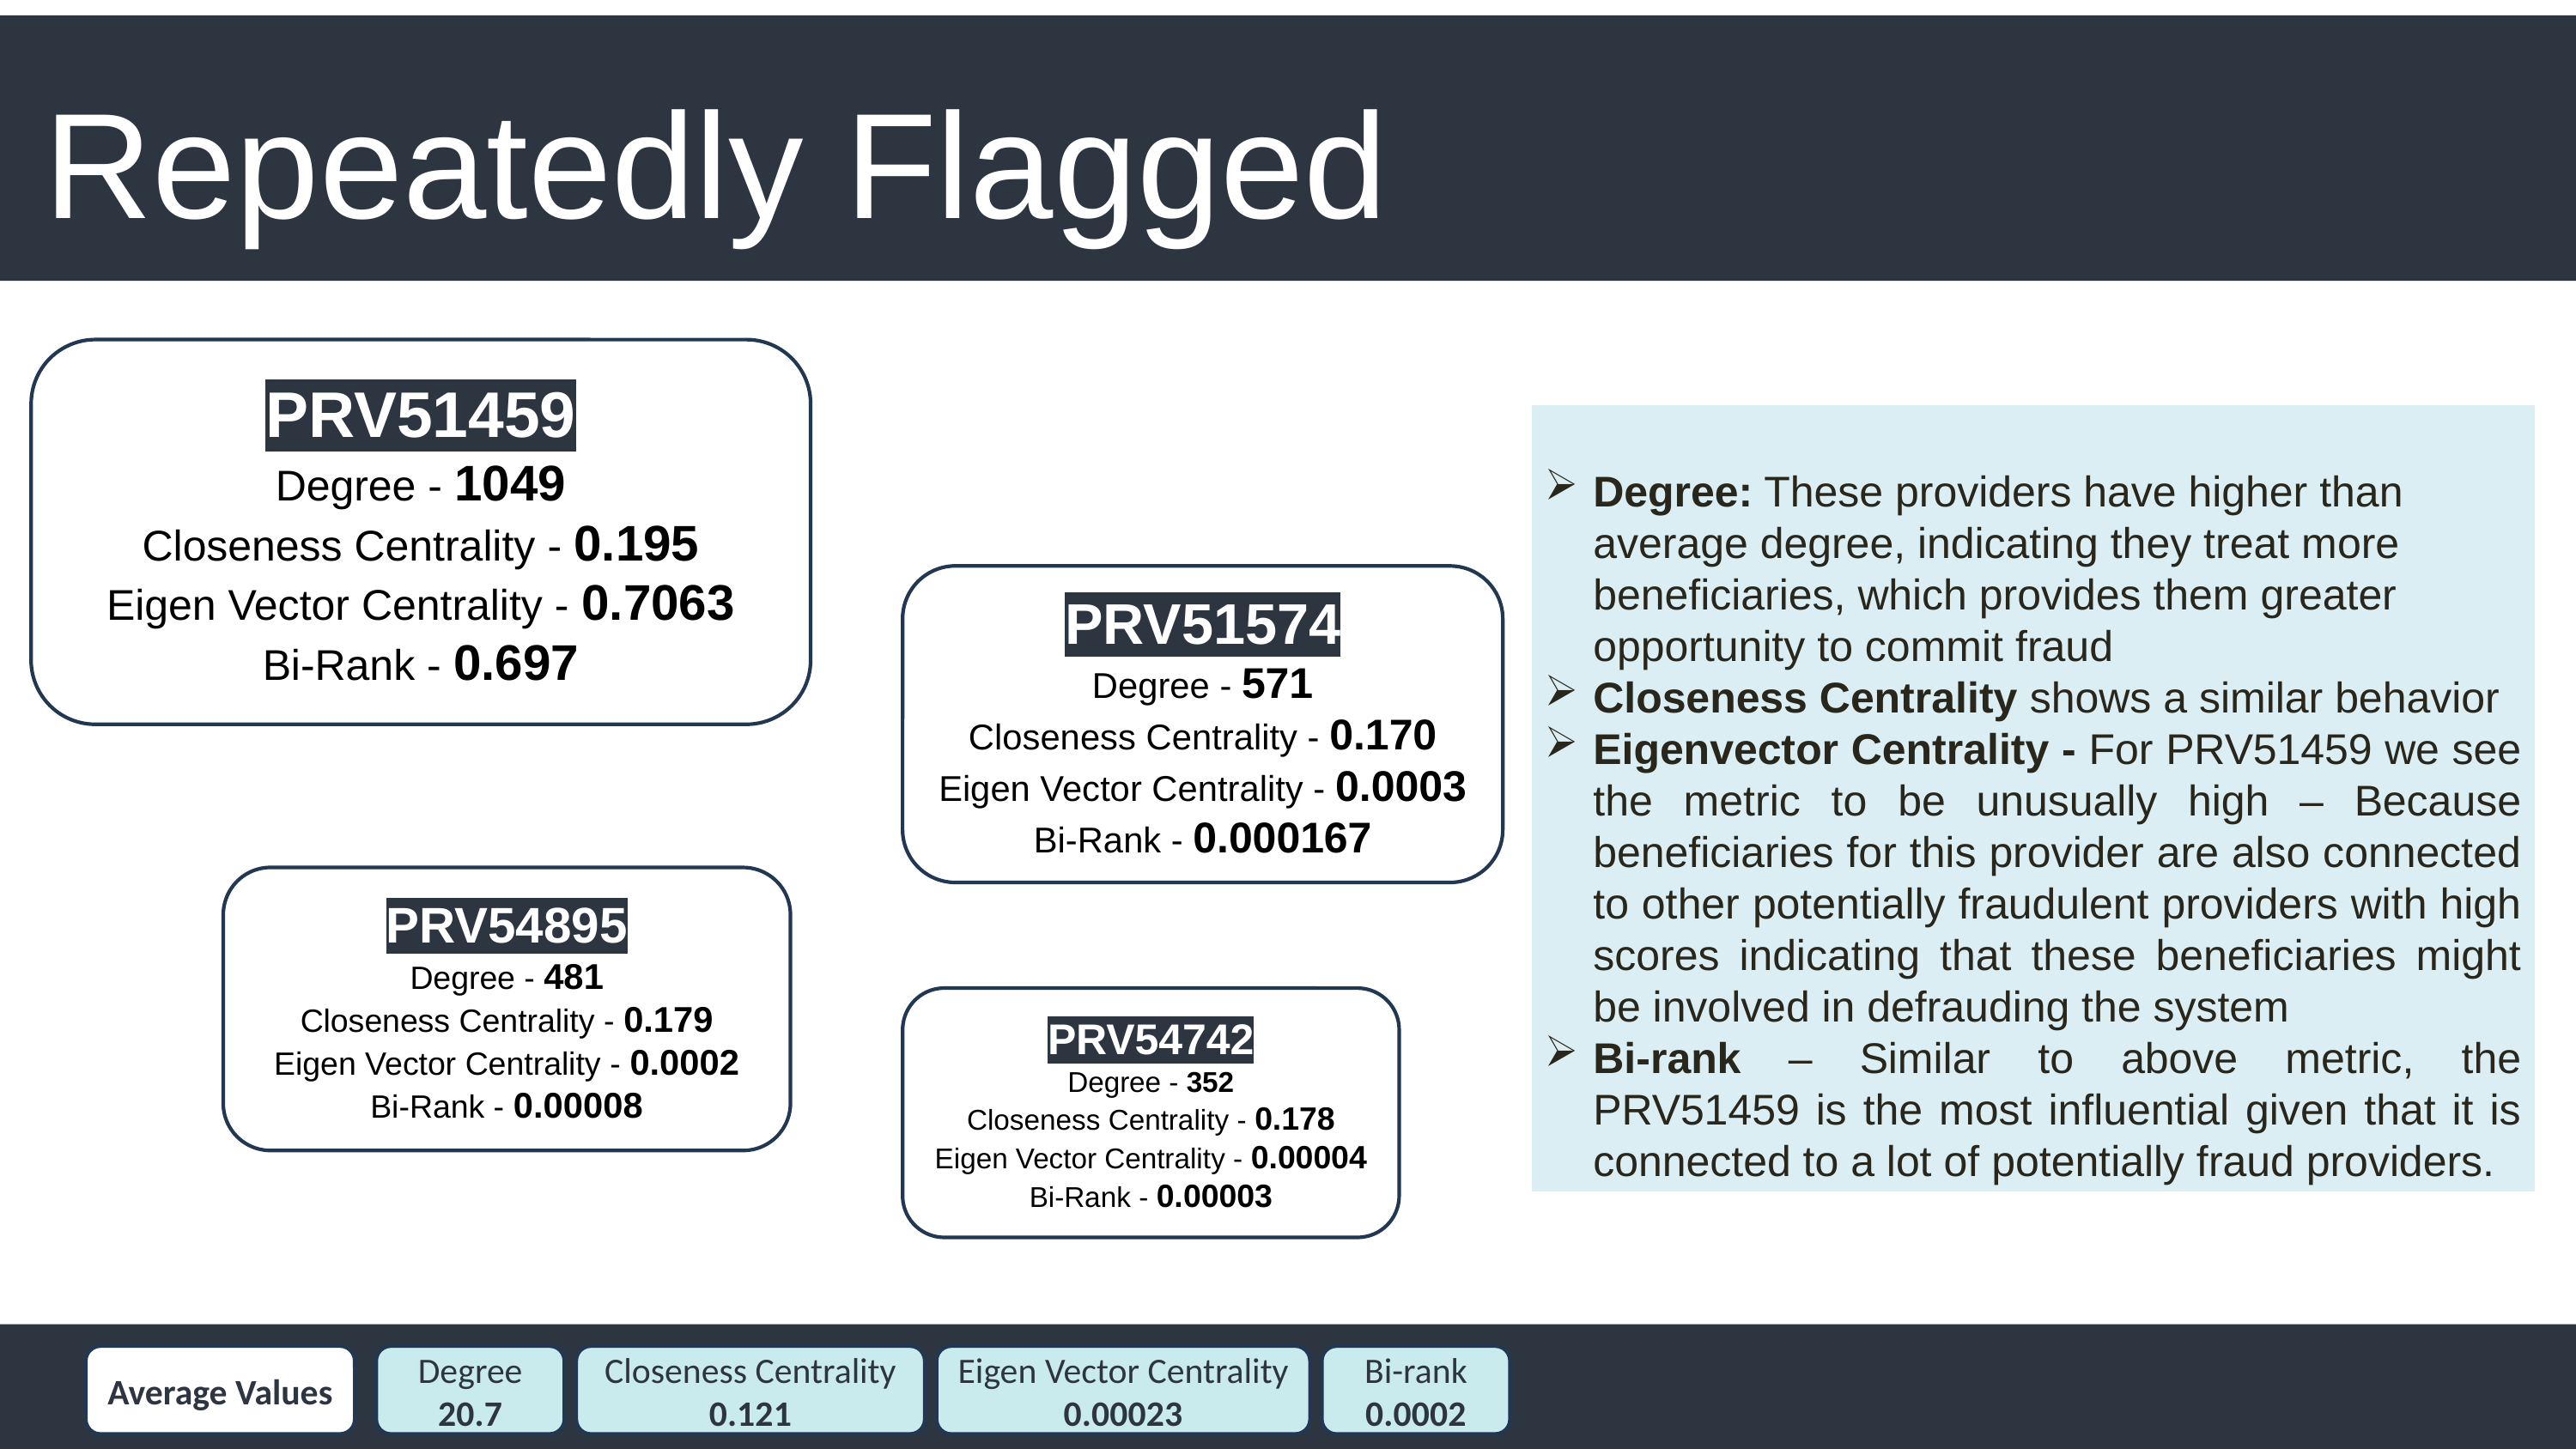

Repeatedly Flagged Providers...
PRV51459
Degree - 1049
Closeness Centrality - 0.195
Eigen Vector Centrality - 0.7063
Bi-Rank - 0.697

Degree: These providers have higher than average degree, indicating they treat more beneficiaries, which provides them greater opportunity to commit fraud
Closeness Centrality shows a similar behavior
Eigenvector Centrality - For PRV51459 we see the metric to be unusually high – Because beneficiaries for this provider are also connected to other potentially fraudulent providers with high scores indicating that these beneficiaries might be involved in defrauding the system
Bi-rank – Similar to above metric, the PRV51459 is the most influential given that it is connected to a lot of potentially fraud providers.
PRV51574
Degree - 571
Closeness Centrality - 0.170
Eigen Vector Centrality - 0.0003
Bi-Rank - 0.000167
PRV54895
Degree - 481
Closeness Centrality - 0.179
Eigen Vector Centrality - 0.0002
Bi-Rank - 0.00008
PRV54742
Degree - 352
Closeness Centrality - 0.178
Eigen Vector Centrality - 0.00004
Bi-Rank - 0.00003

Average Values
Degree
20.7
Closeness Centrality
0.121
Eigen Vector Centrality
0.00023
Bi-rank
0.0002